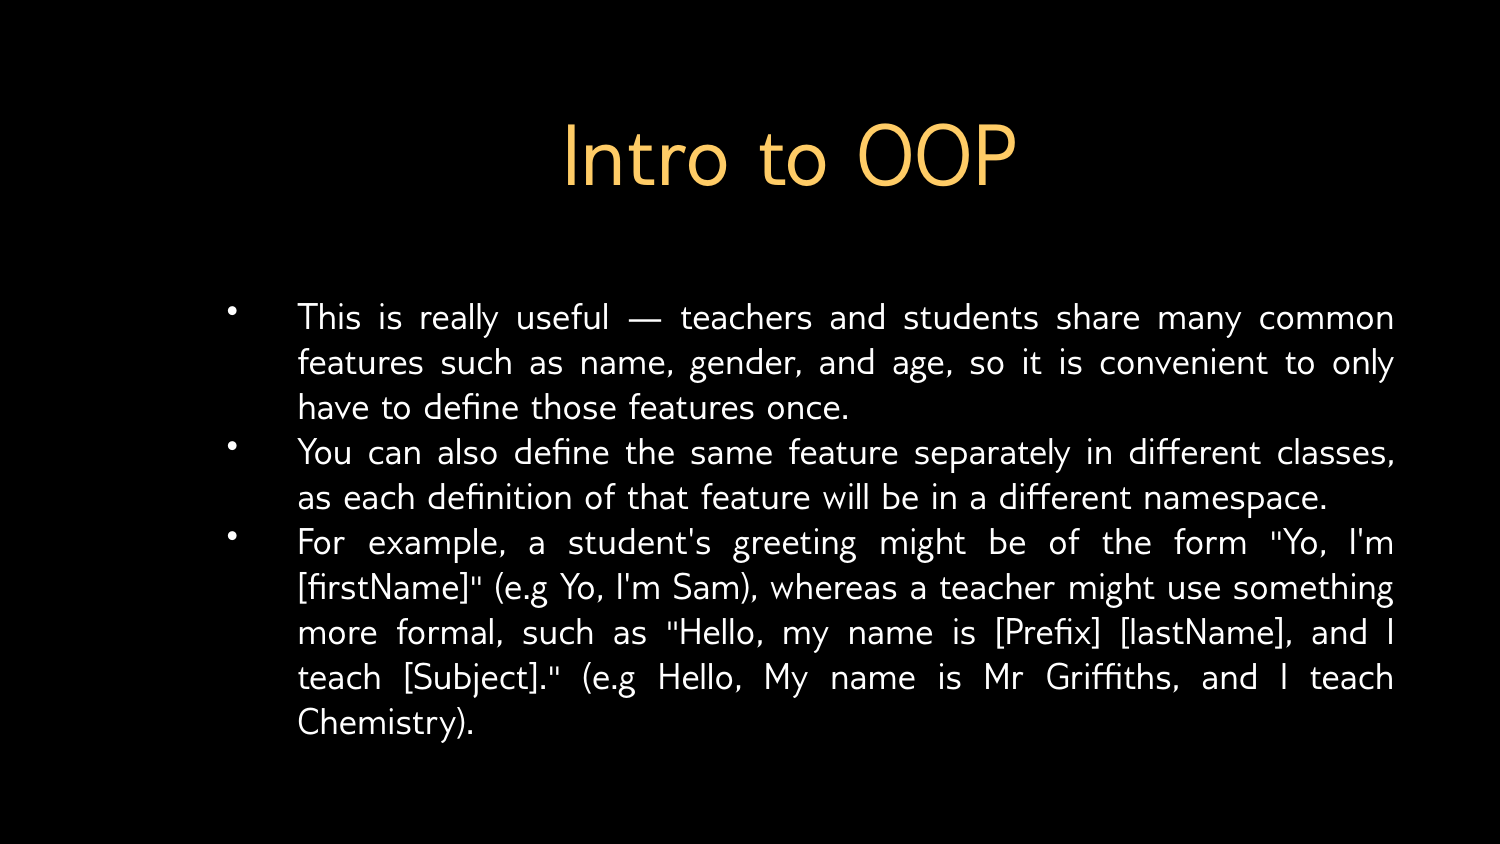

# Intro to OOP
This is really useful — teachers and students share many common features such as name, gender, and age, so it is convenient to only have to define those features once.
You can also define the same feature separately in different classes, as each definition of that feature will be in a different namespace.
For example, a student's greeting might be of the form "Yo, I'm [firstName]" (e.g Yo, I'm Sam), whereas a teacher might use something more formal, such as "Hello, my name is [Prefix] [lastName], and I teach [Subject]." (e.g Hello, My name is Mr Griffiths, and I teach Chemistry).